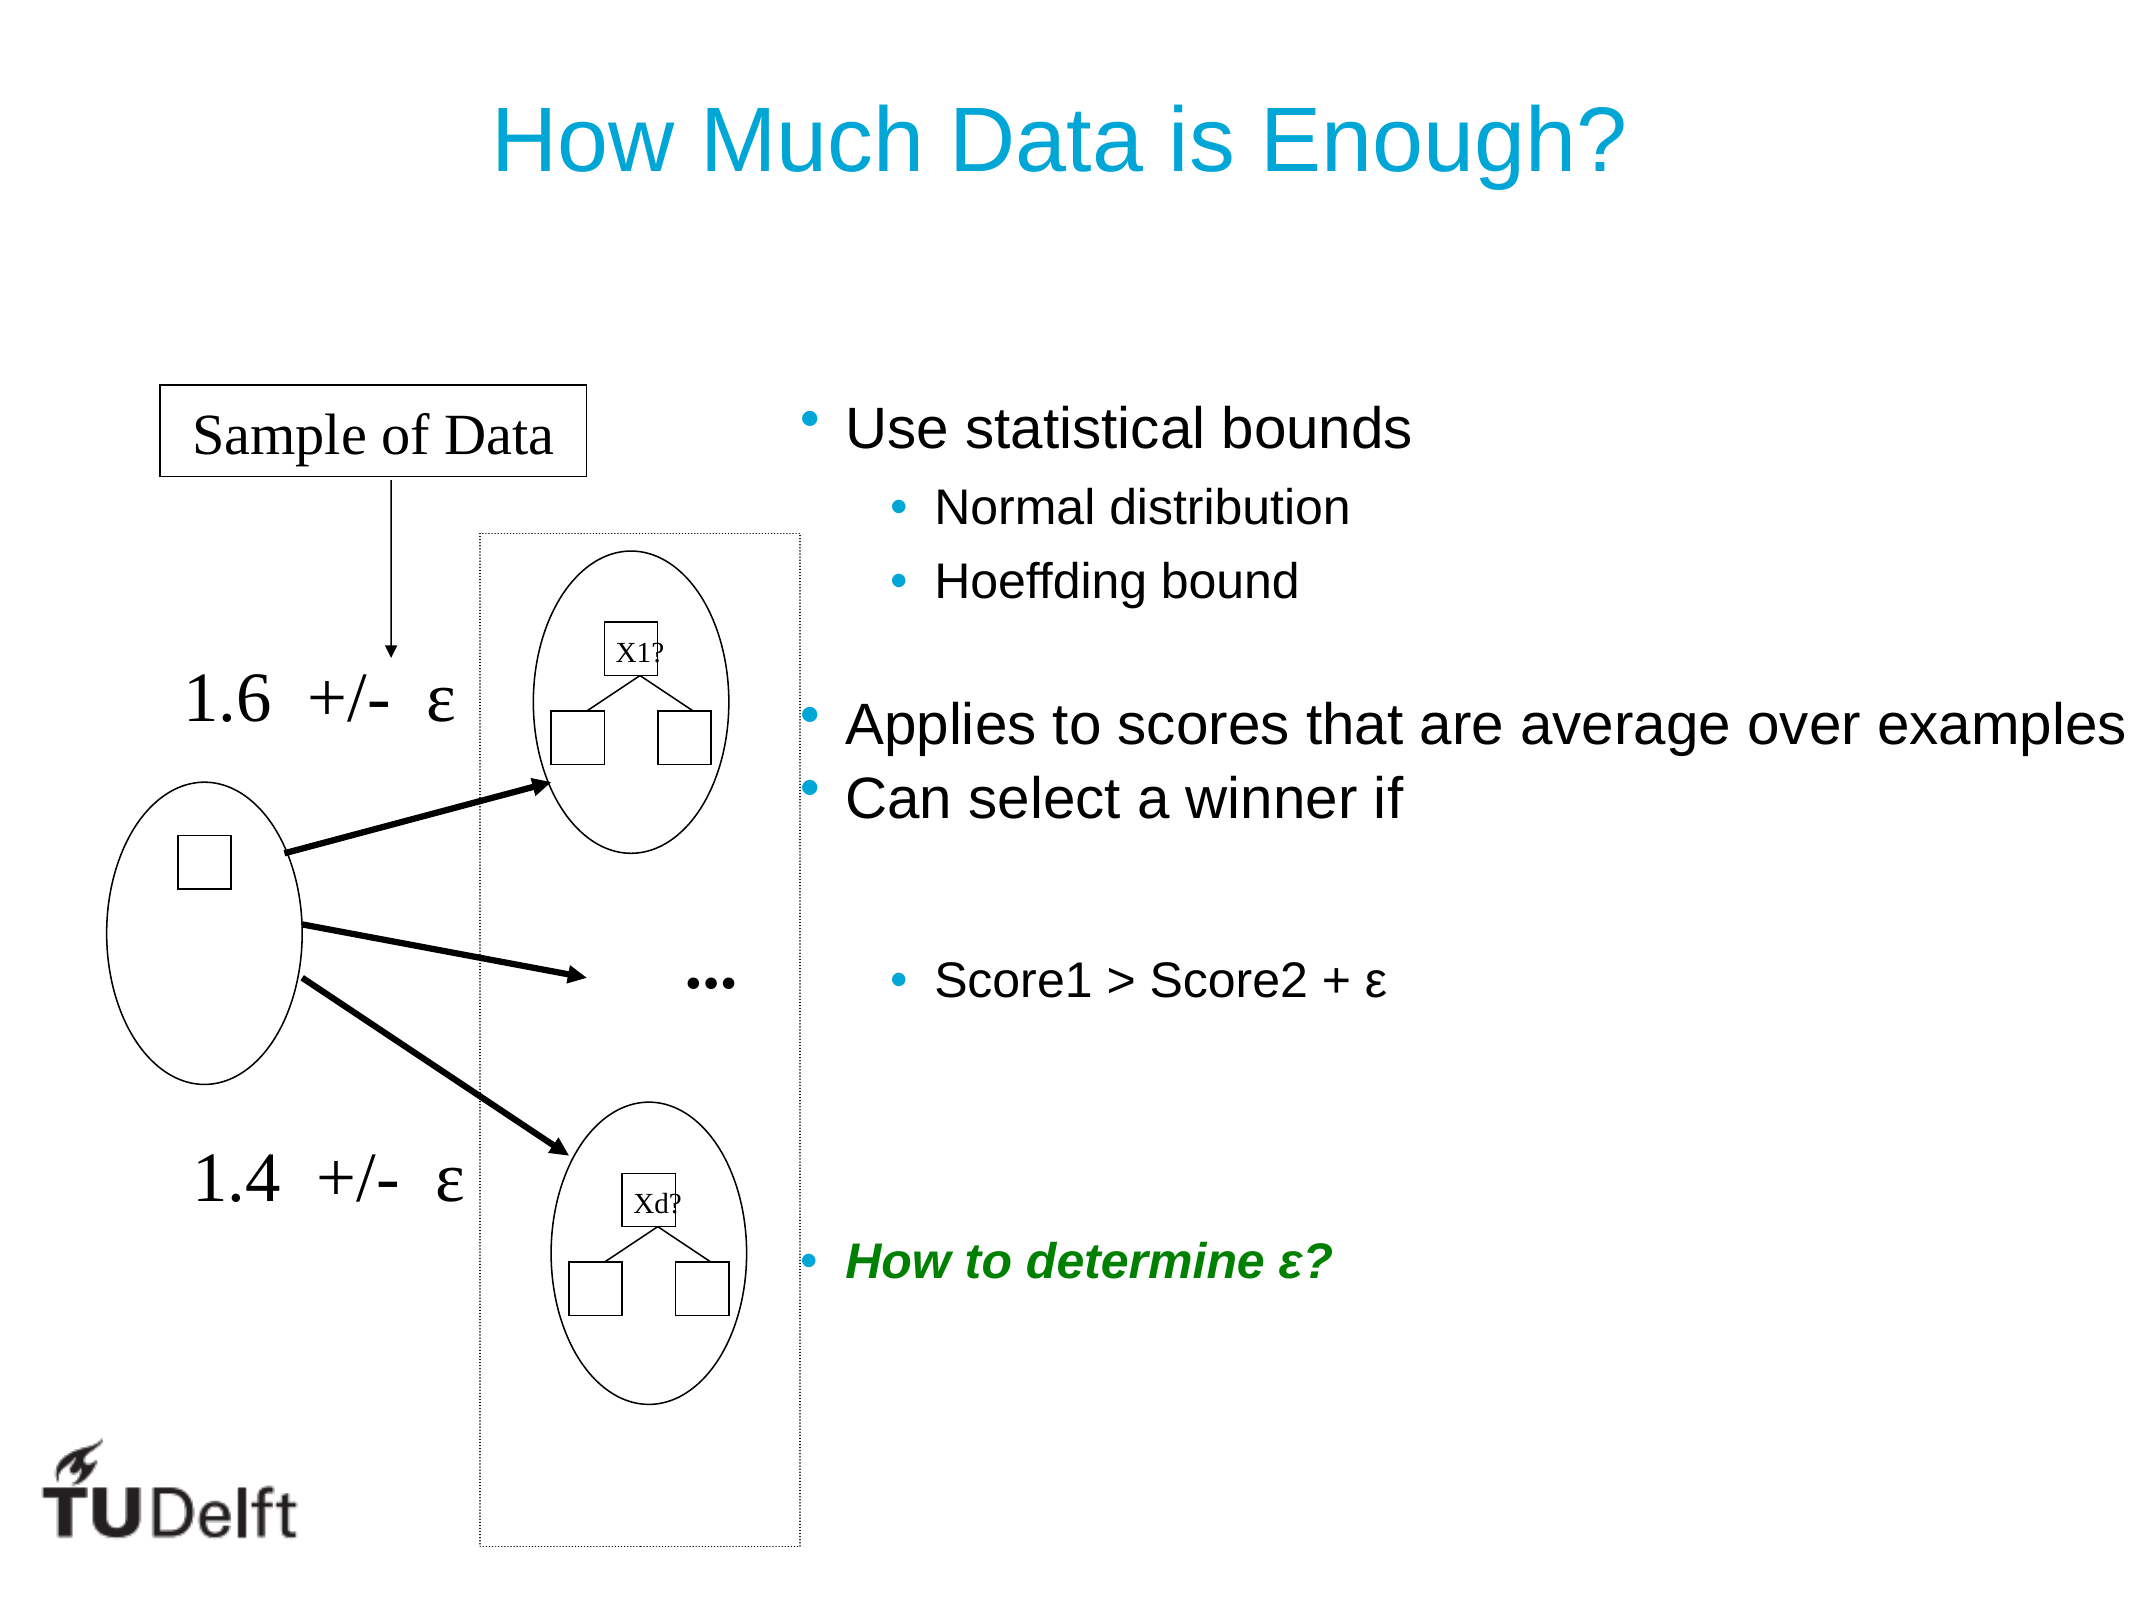

How Much Data is Enough?
Sample of Data
Use statistical bounds
Normal distribution
Hoeffding bound

Applies to scores that are average over examples
Can select a winner if

Score1 > Score2 + ε

How to determine ε?

X1?
1.6  +/-  ε

...

1.4  +/-  ε

Xd?